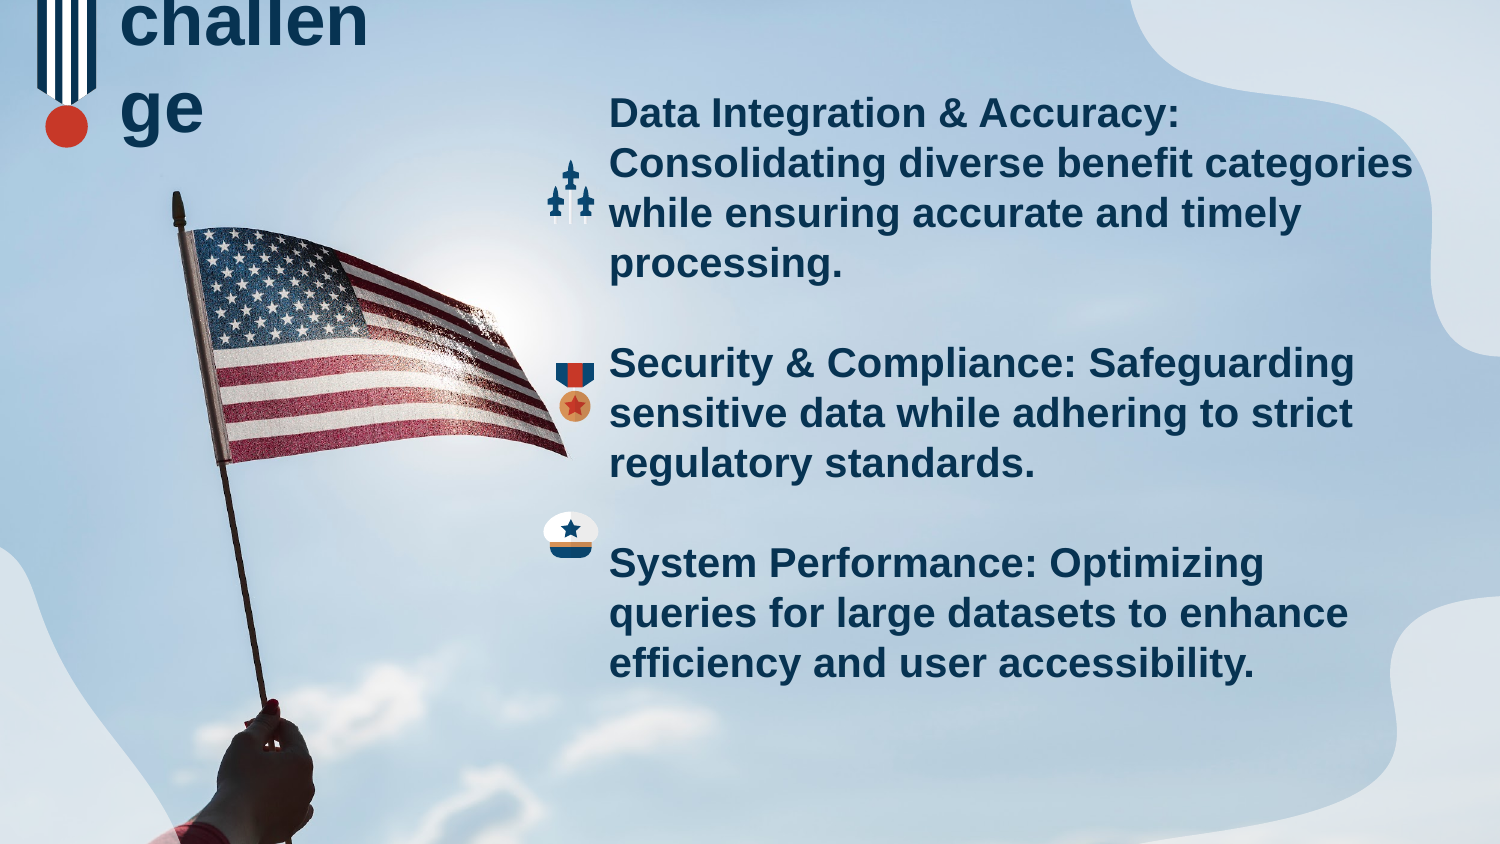

challenge
# Data Integration & Accuracy: Consolidating diverse benefit categories while ensuring accurate and timely processing. Security & Compliance: Safeguarding sensitive data while adhering to strict regulatory standards. System Performance: Optimizing queries for large datasets to enhance efficiency and user accessibility.